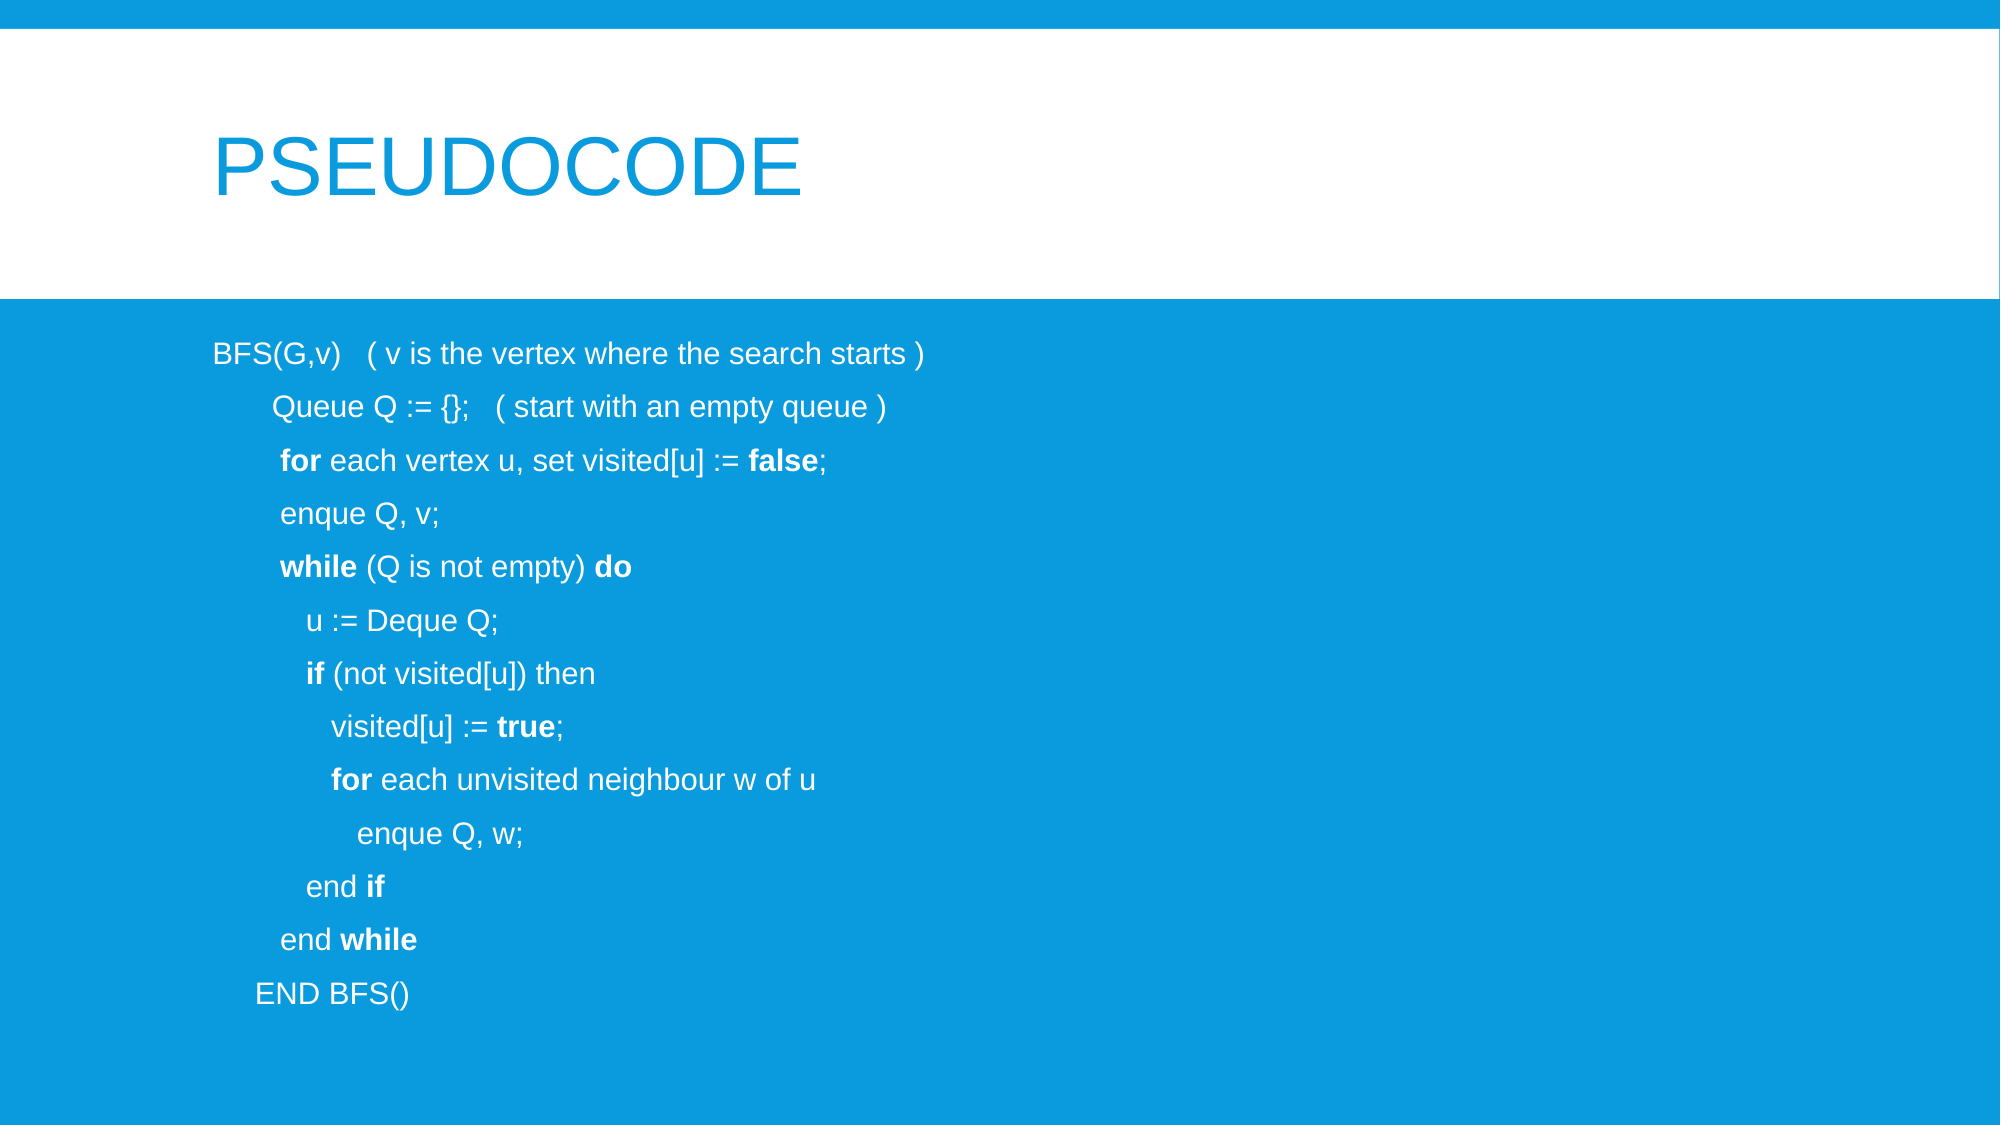

# Pseudocode
BFS(G,v)   ( v is the vertex where the search starts )
       Queue Q := {};   ( start with an empty queue )
        for each vertex u, set visited[u] := false;
        enque Q, v;
        while (Q is not empty) do
           u := Deque Q;
           if (not visited[u]) then
              visited[u] := true;
              for each unvisited neighbour w of u
                 enque Q, w;
           end if
        end while
     END BFS()